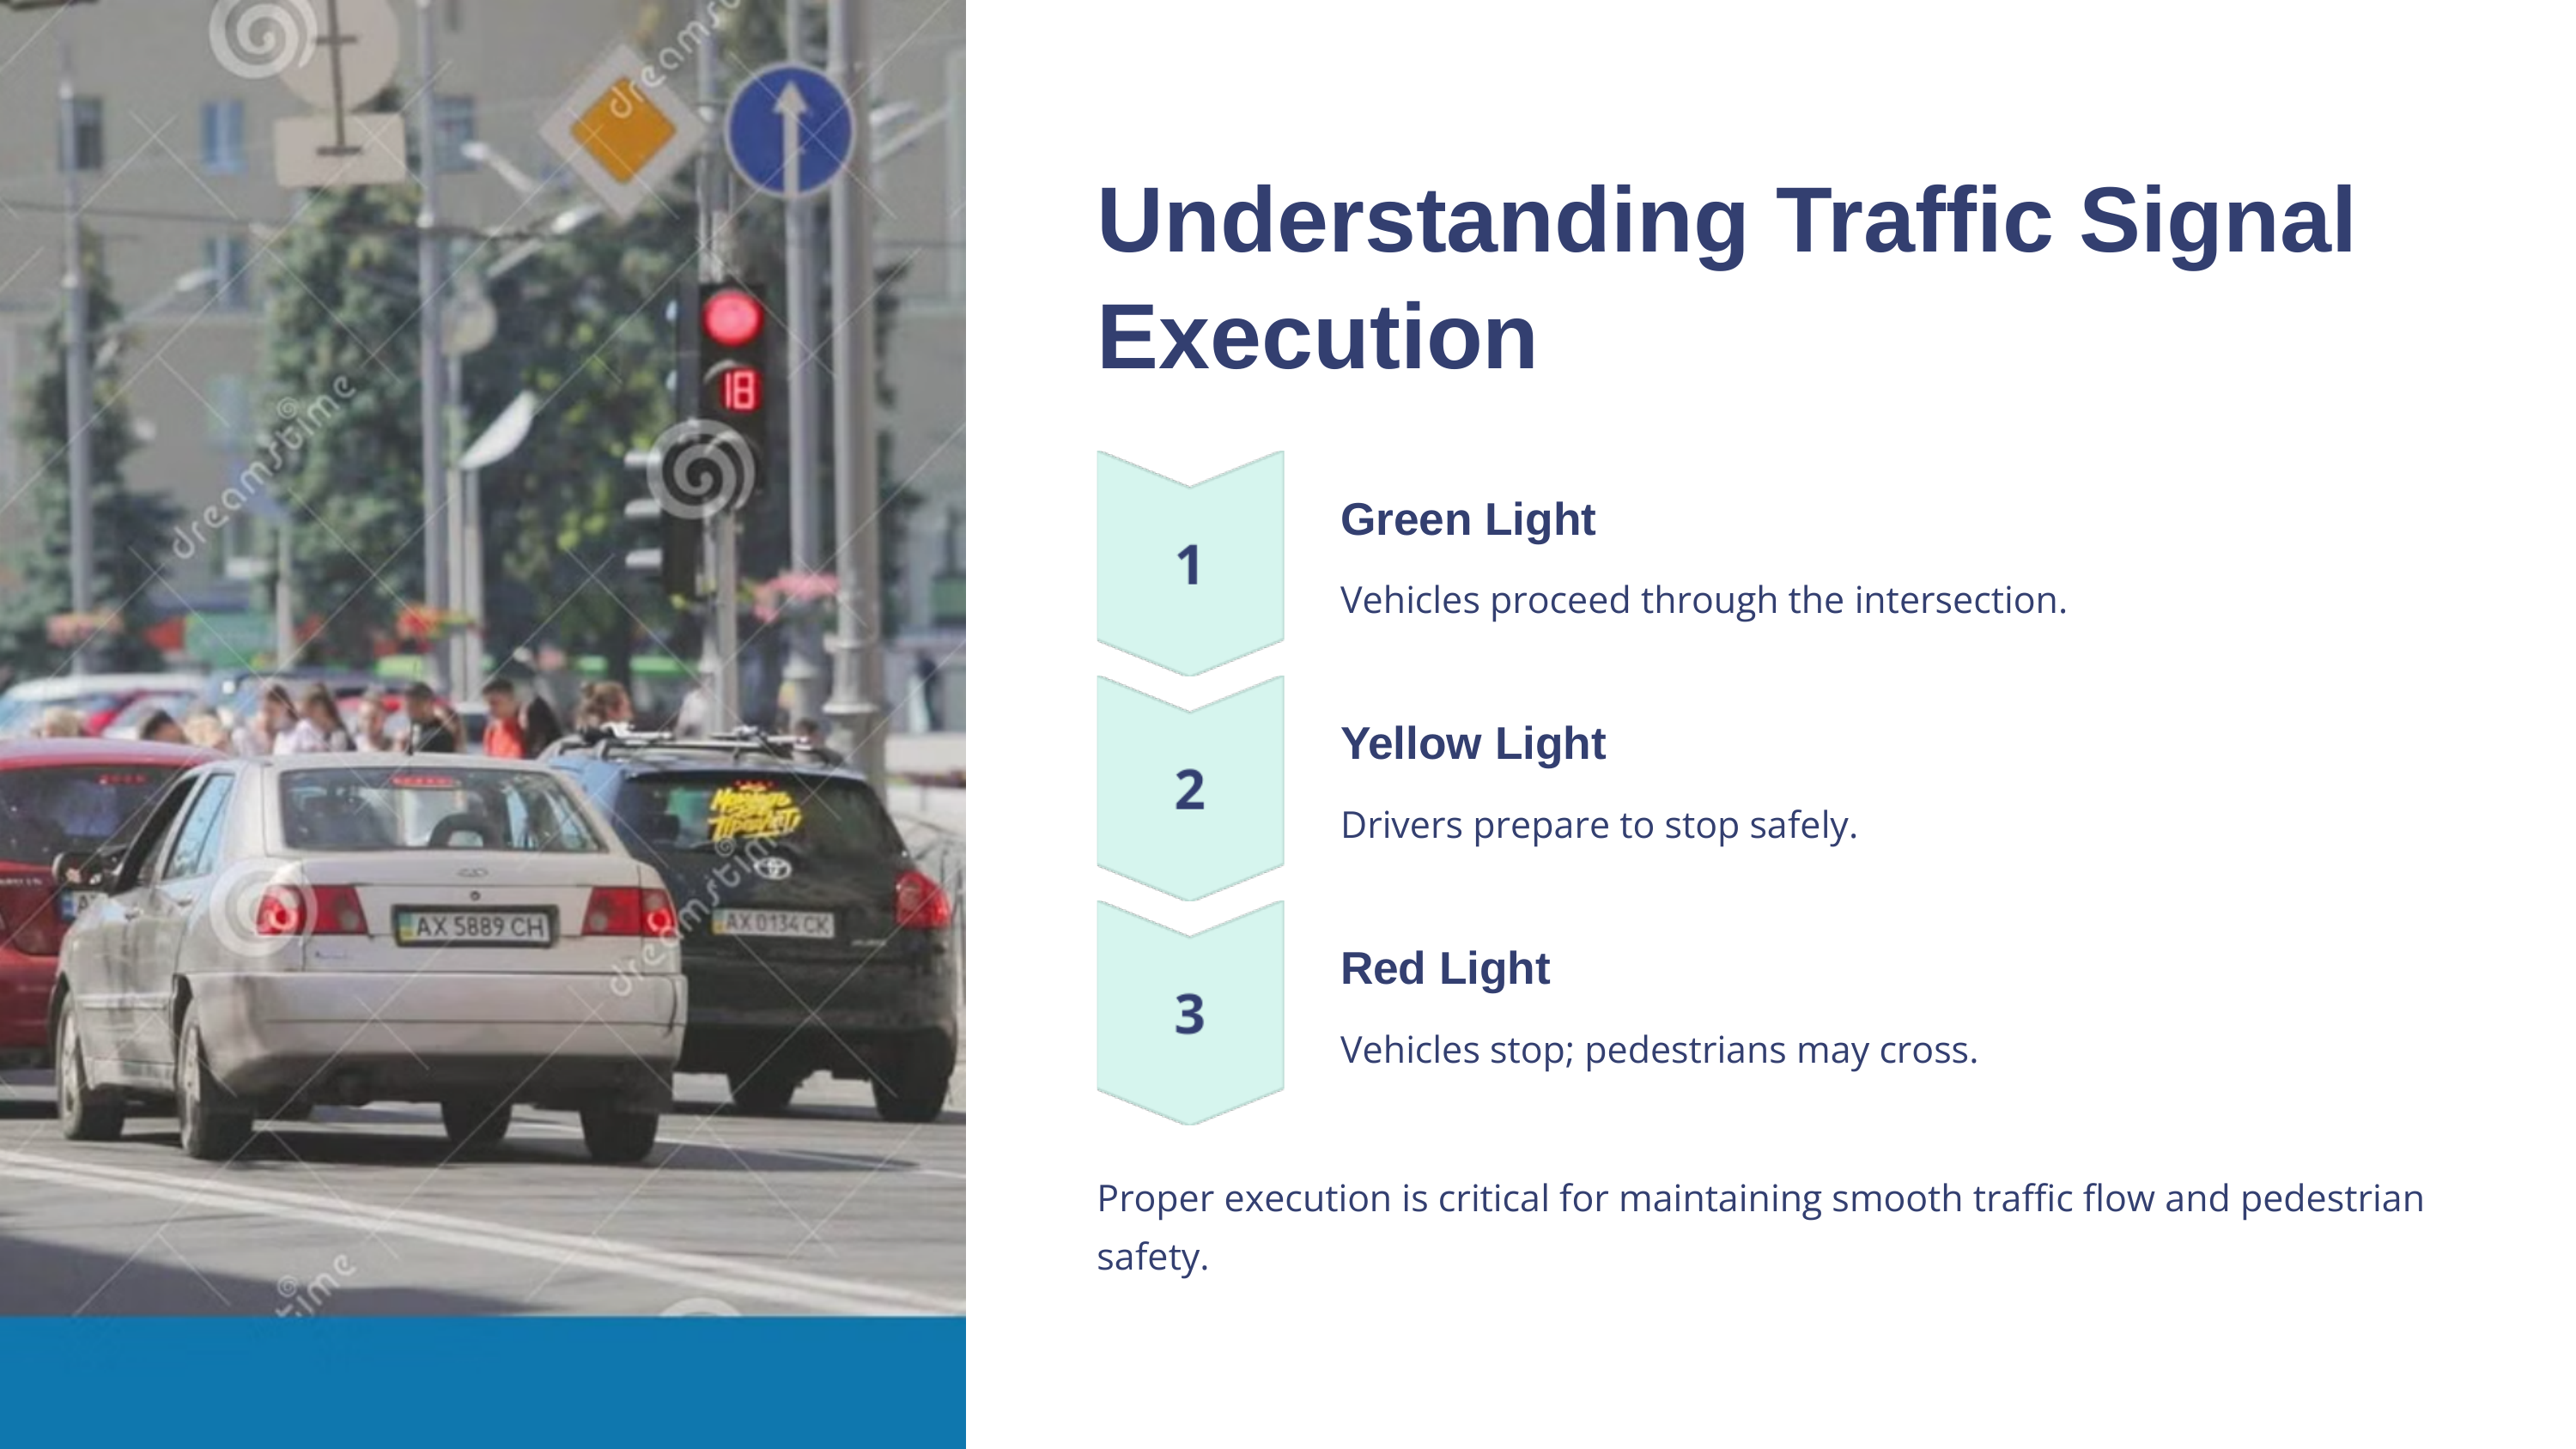

Understanding Traffic Signal Execution

Green Light

Vehicles proceed through the intersection.

Yellow Light

Drivers prepare to stop safely.

Red Light

Vehicles stop; pedestrians may cross.

Proper execution is critical for maintaining smooth traffic flow and pedestrian safety.